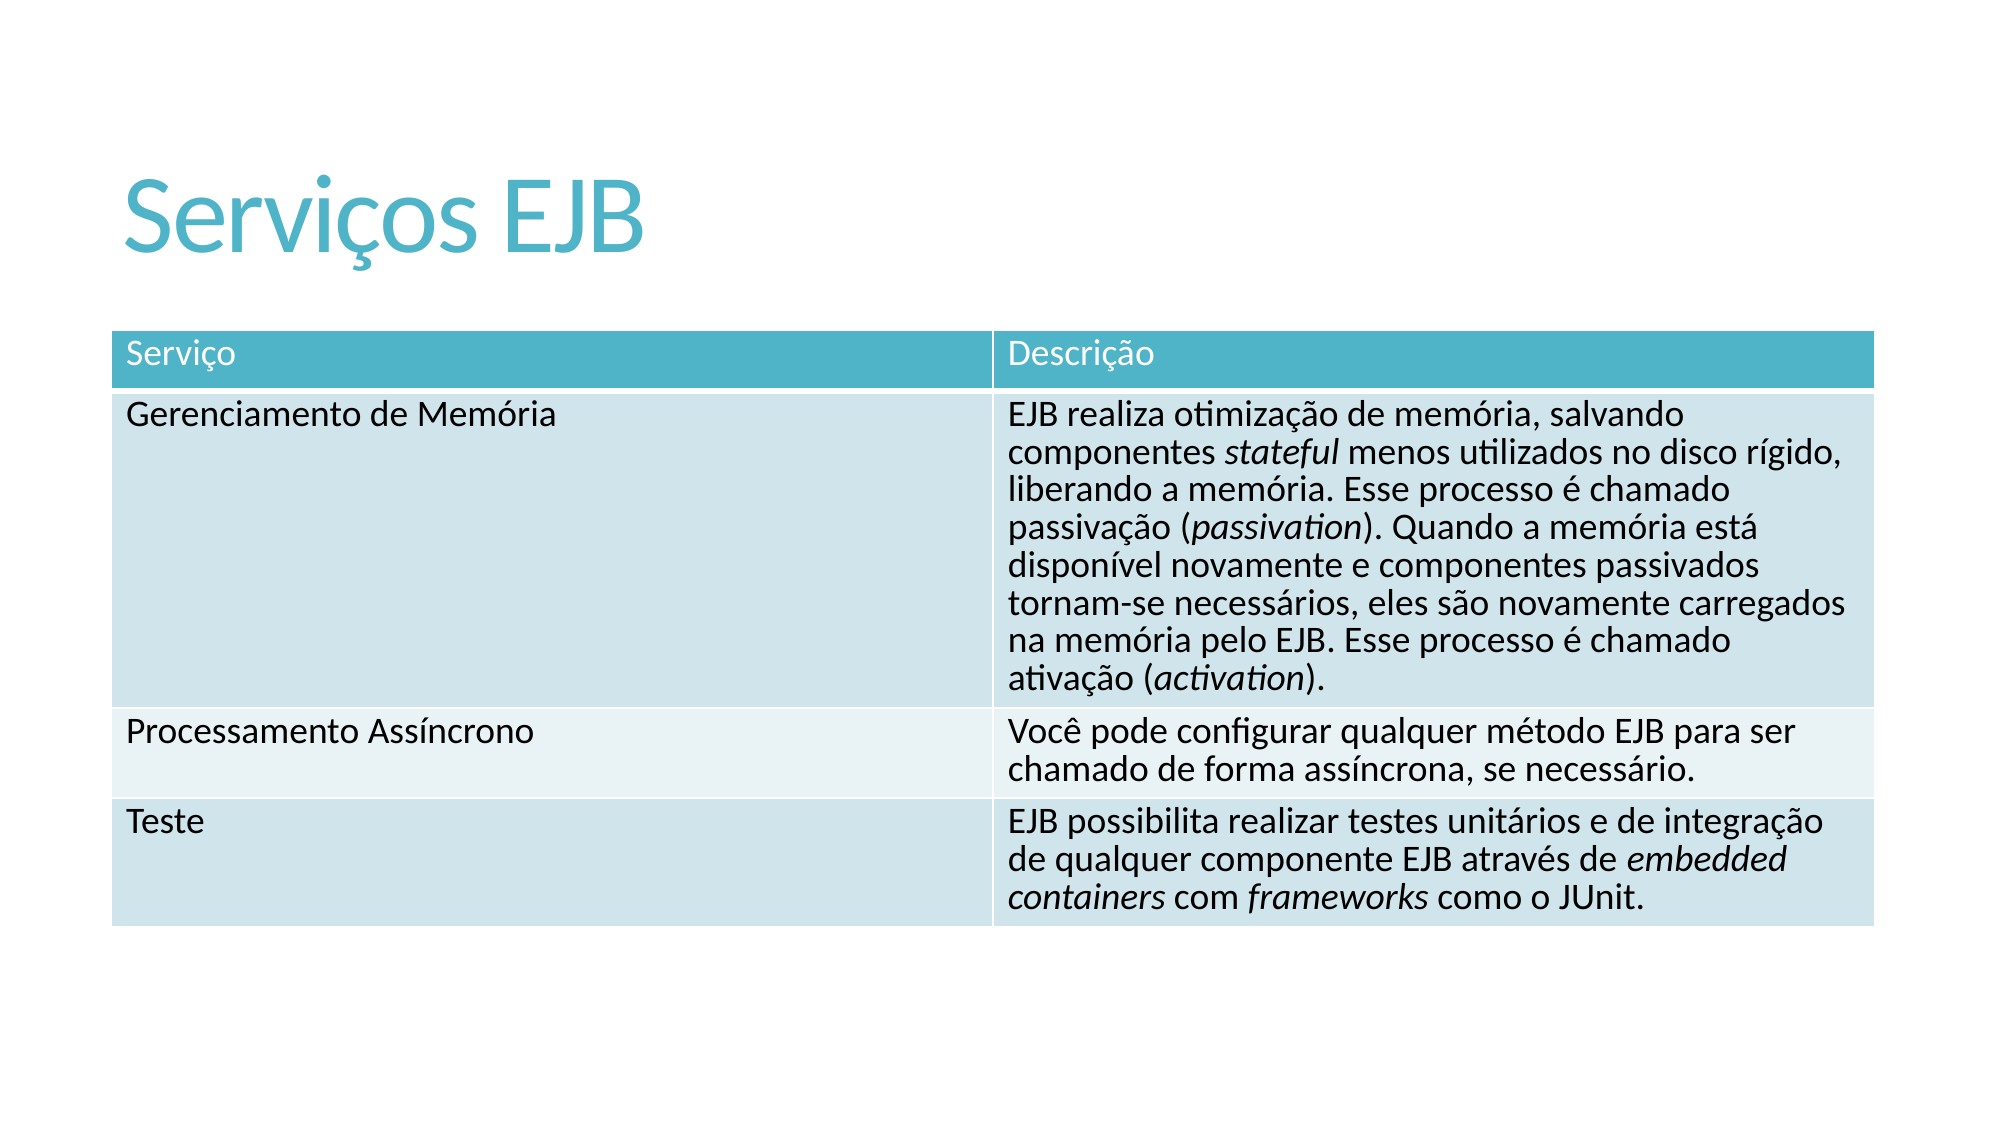

# Serviços EJB
| Serviço | Descrição |
| --- | --- |
| Gerenciamento de Memória | EJB realiza otimização de memória, salvando componentes stateful menos utilizados no disco rígido, liberando a memória. Esse processo é chamado passivação (passivation). Quando a memória está disponível novamente e componentes passivados tornam-se necessários, eles são novamente carregados na memória pelo EJB. Esse processo é chamado ativação (activation). |
| Processamento Assíncrono | Você pode configurar qualquer método EJB para ser chamado de forma assíncrona, se necessário. |
| Teste | EJB possibilita realizar testes unitários e de integração de qualquer componente EJB através de embedded containers com frameworks como o JUnit. |